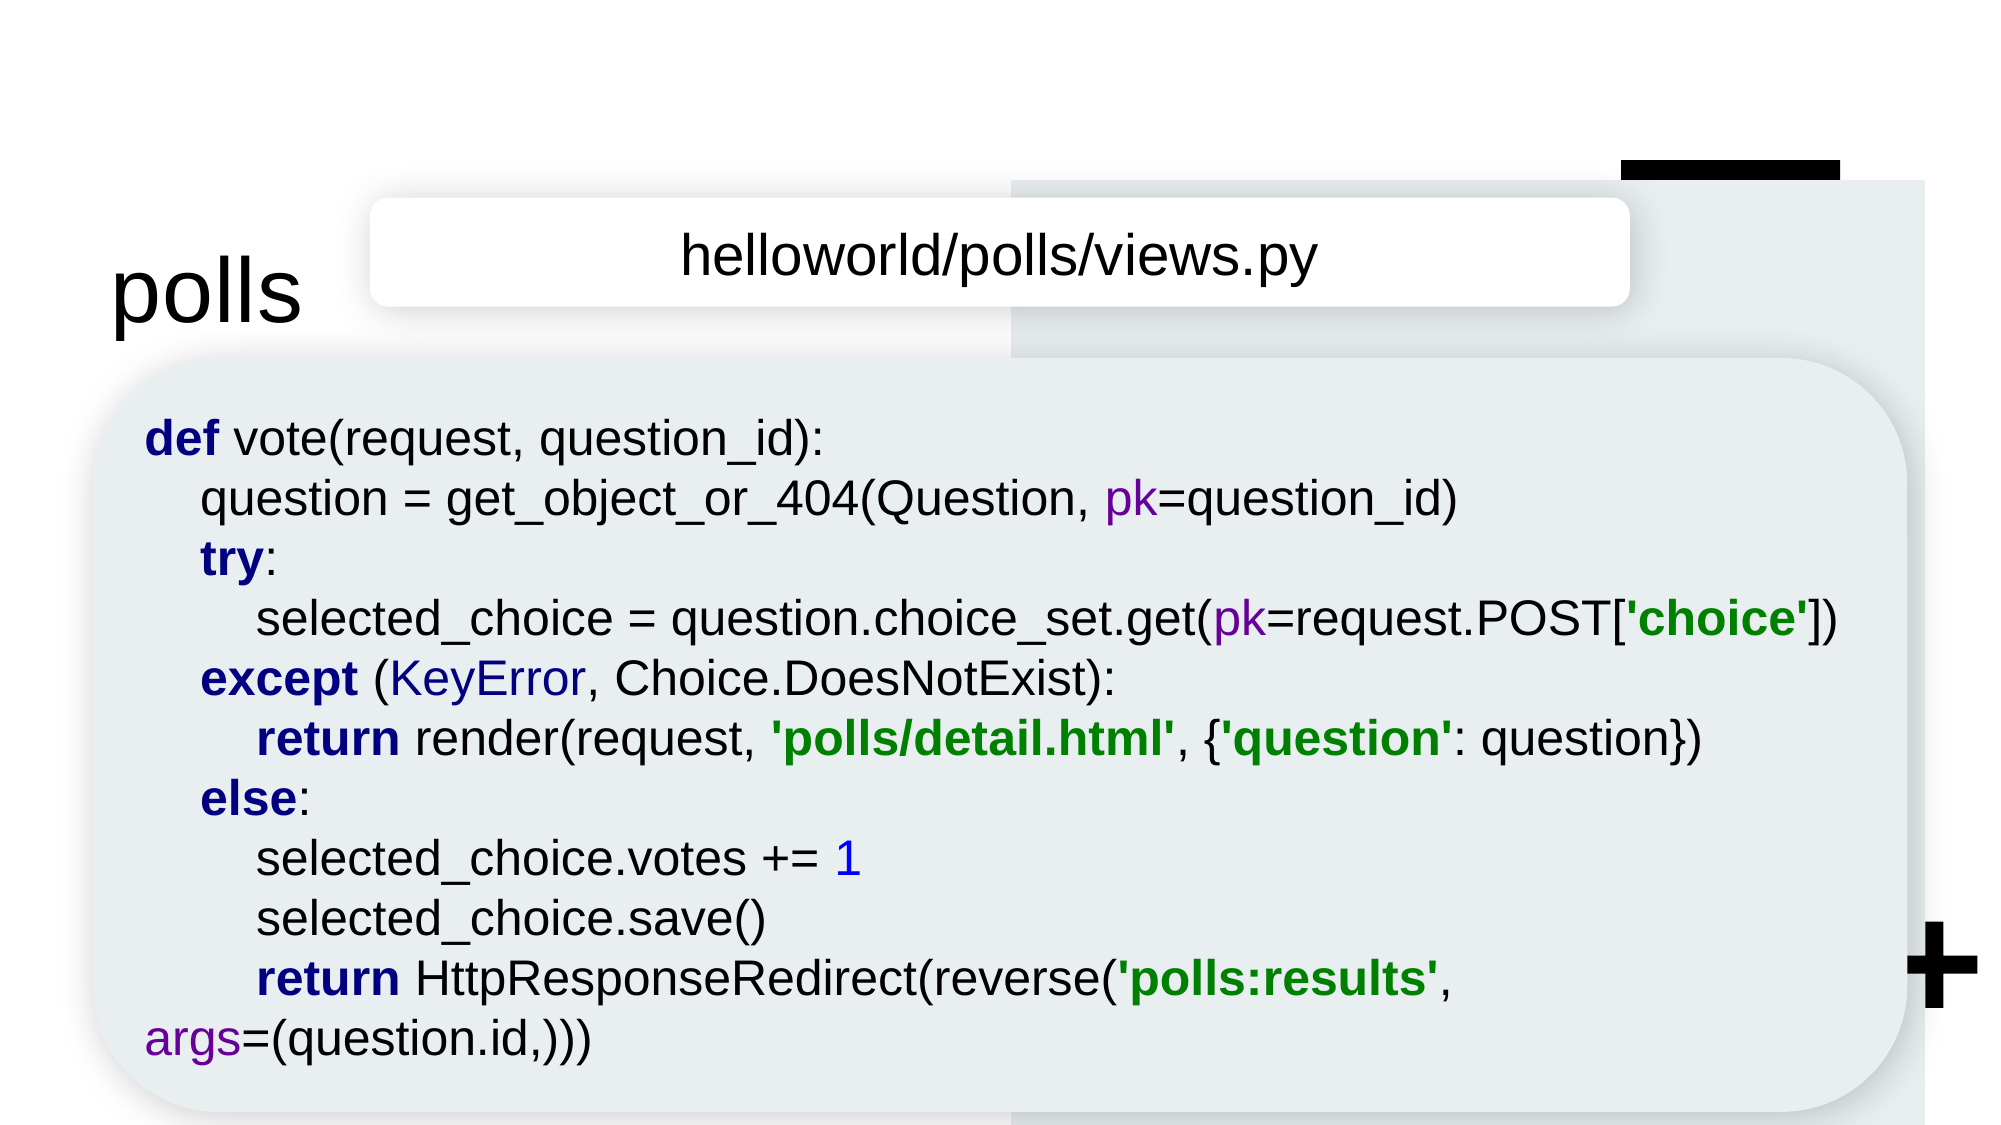

# polls
helloworld/polls/views.py
def vote(request, question_id):
    question = get_object_or_404(Question, pk=question_id)
    try:
        selected_choice = question.choice_set.get(pk=request.POST['choice'])
    except (KeyError, Choice.DoesNotExist):
        return render(request, 'polls/detail.html', {'question': question})
    else:
        selected_choice.votes += 1
        selected_choice.save()
        return HttpResponseRedirect(reverse('polls:results', args=(question.id,)))